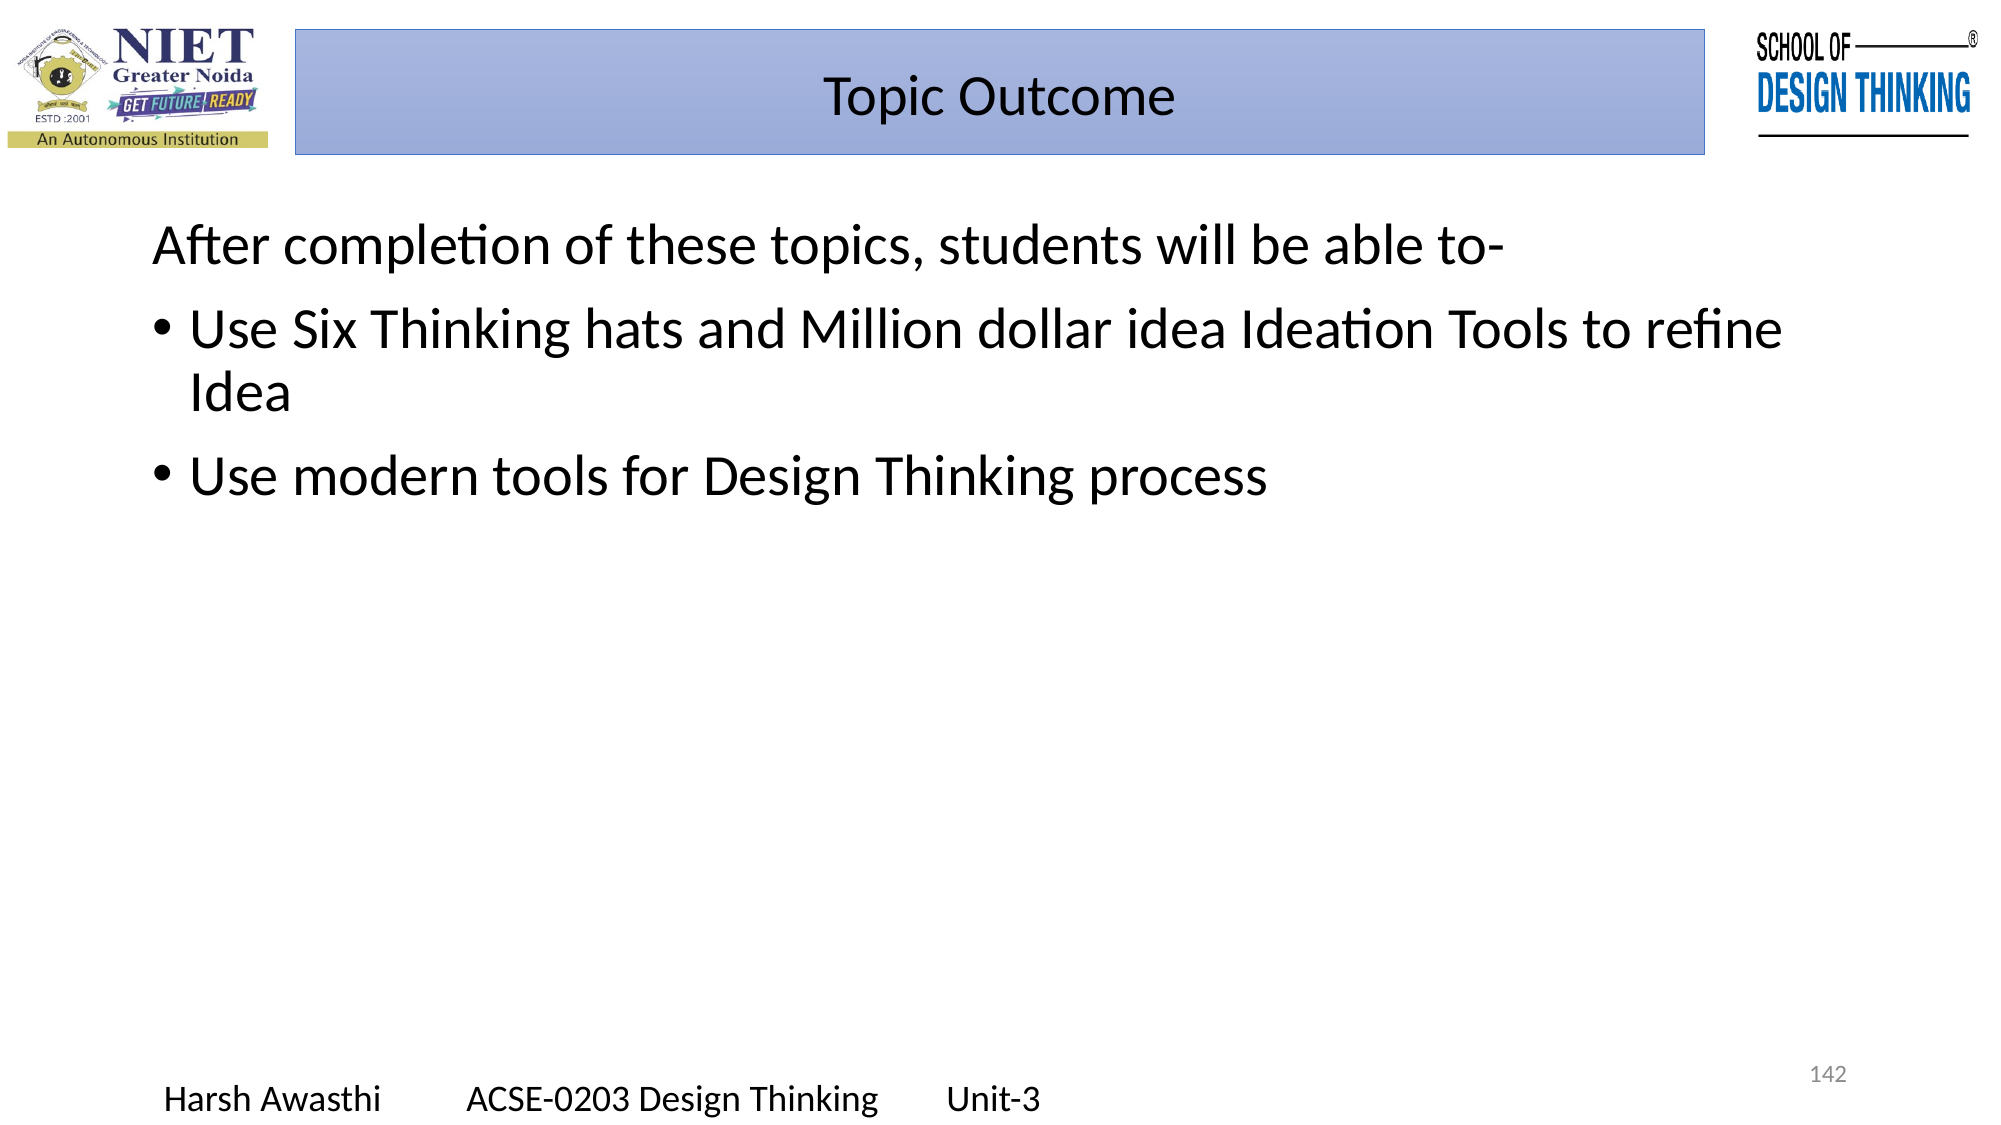

Topic Outcome
After completion of these topics, students will be able to-
Use Six Thinking hats and Million dollar idea Ideation Tools to refine Idea
Use modern tools for Design Thinking process
142
Harsh Awasthi          ACSE-0203 Design Thinking        Unit-3